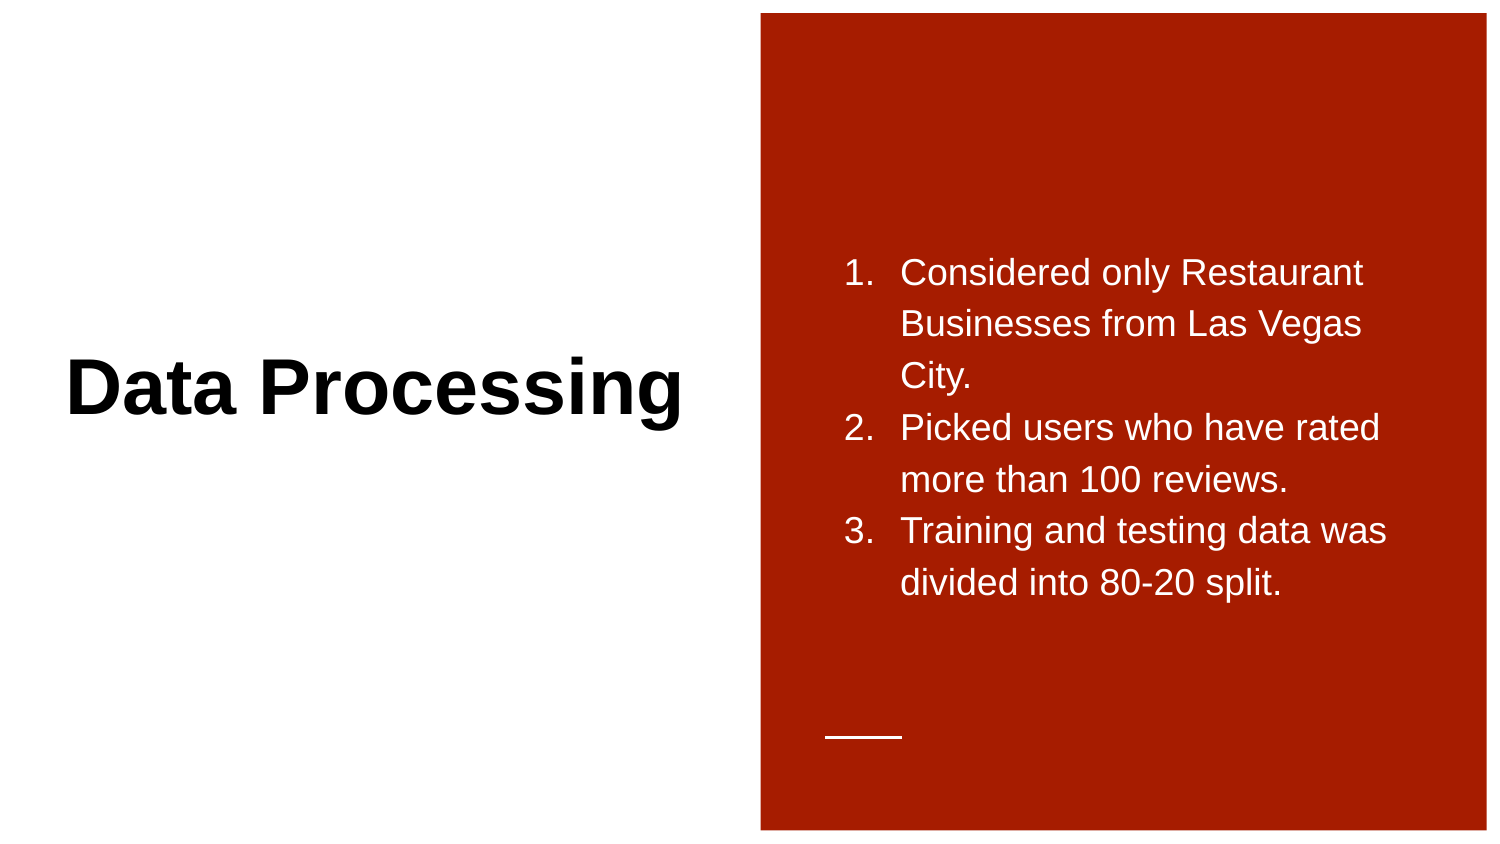

Considered only Restaurant Businesses from Las Vegas City.
Picked users who have rated more than 100 reviews.
Training and testing data was divided into 80-20 split.
# Data Processing